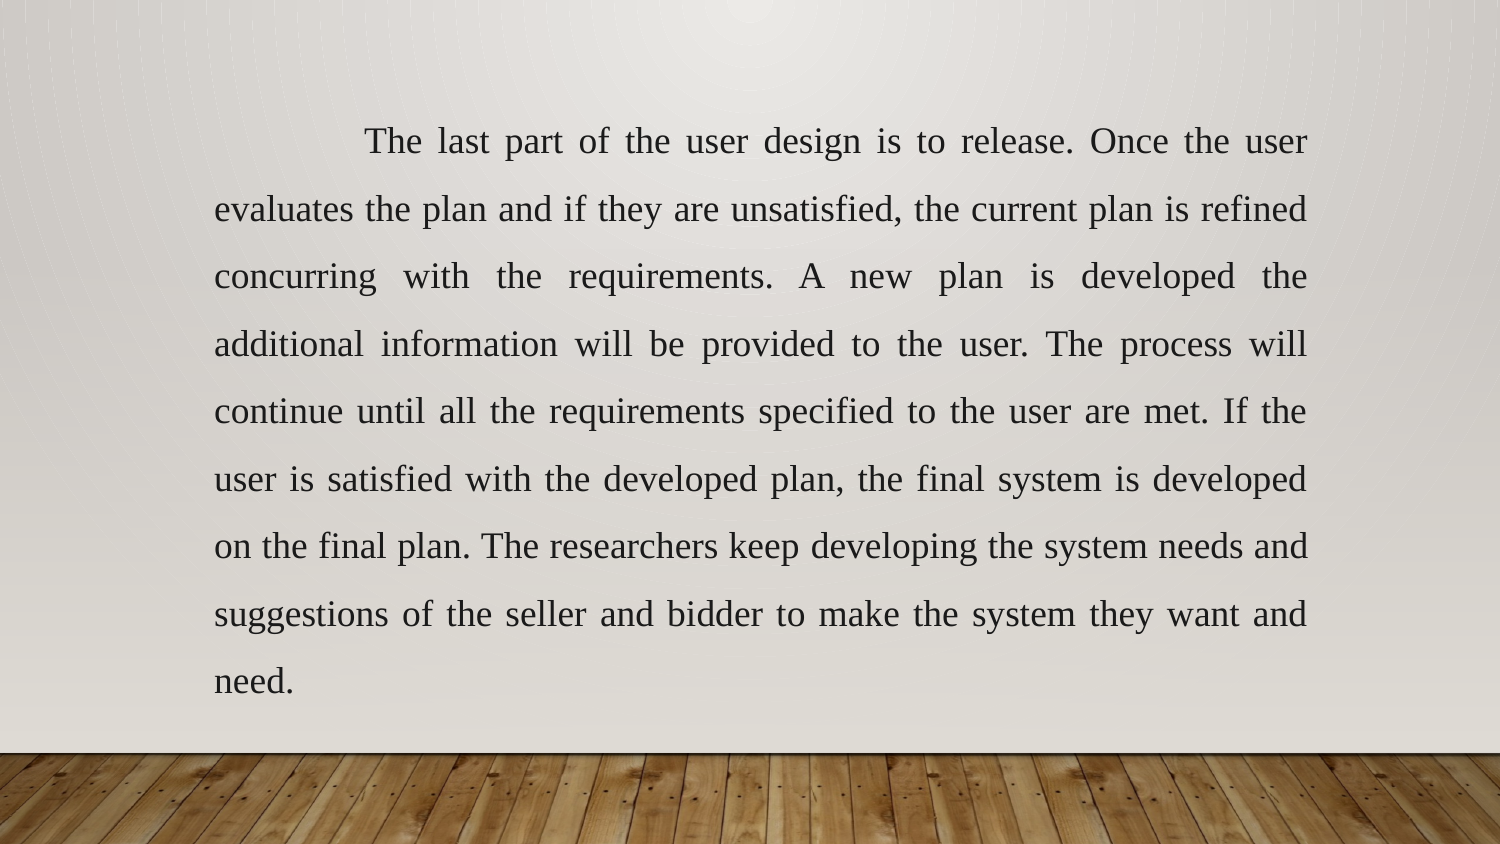

The last part of the user design is to release. Once the user evaluates the plan and if they are unsatisfied, the current plan is refined concurring with the requirements. A new plan is developed the additional information will be provided to the user. The process will continue until all the requirements specified to the user are met. If the user is satisfied with the developed plan, the final system is developed on the final plan. The researchers keep developing the system needs and suggestions of the seller and bidder to make the system they want and need.